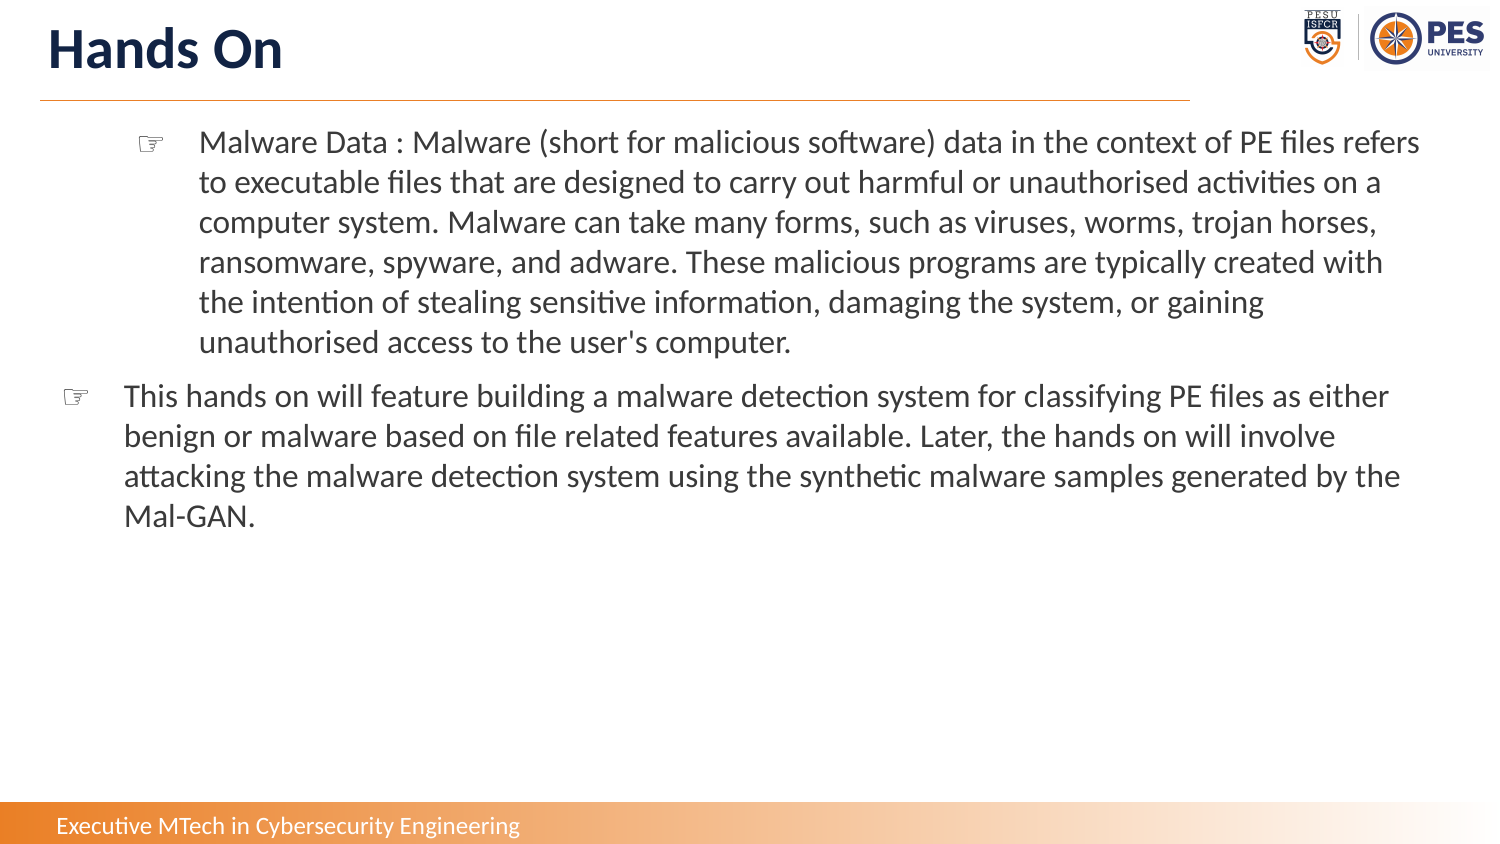

# Hands On
Malware Data : Malware (short for malicious software) data in the context of PE files refers to executable files that are designed to carry out harmful or unauthorised activities on a computer system. Malware can take many forms, such as viruses, worms, trojan horses, ransomware, spyware, and adware. These malicious programs are typically created with the intention of stealing sensitive information, damaging the system, or gaining unauthorised access to the user's computer.
This hands on will feature building a malware detection system for classifying PE files as either benign or malware based on file related features available. Later, the hands on will involve attacking the malware detection system using the synthetic malware samples generated by the Mal-GAN.
10